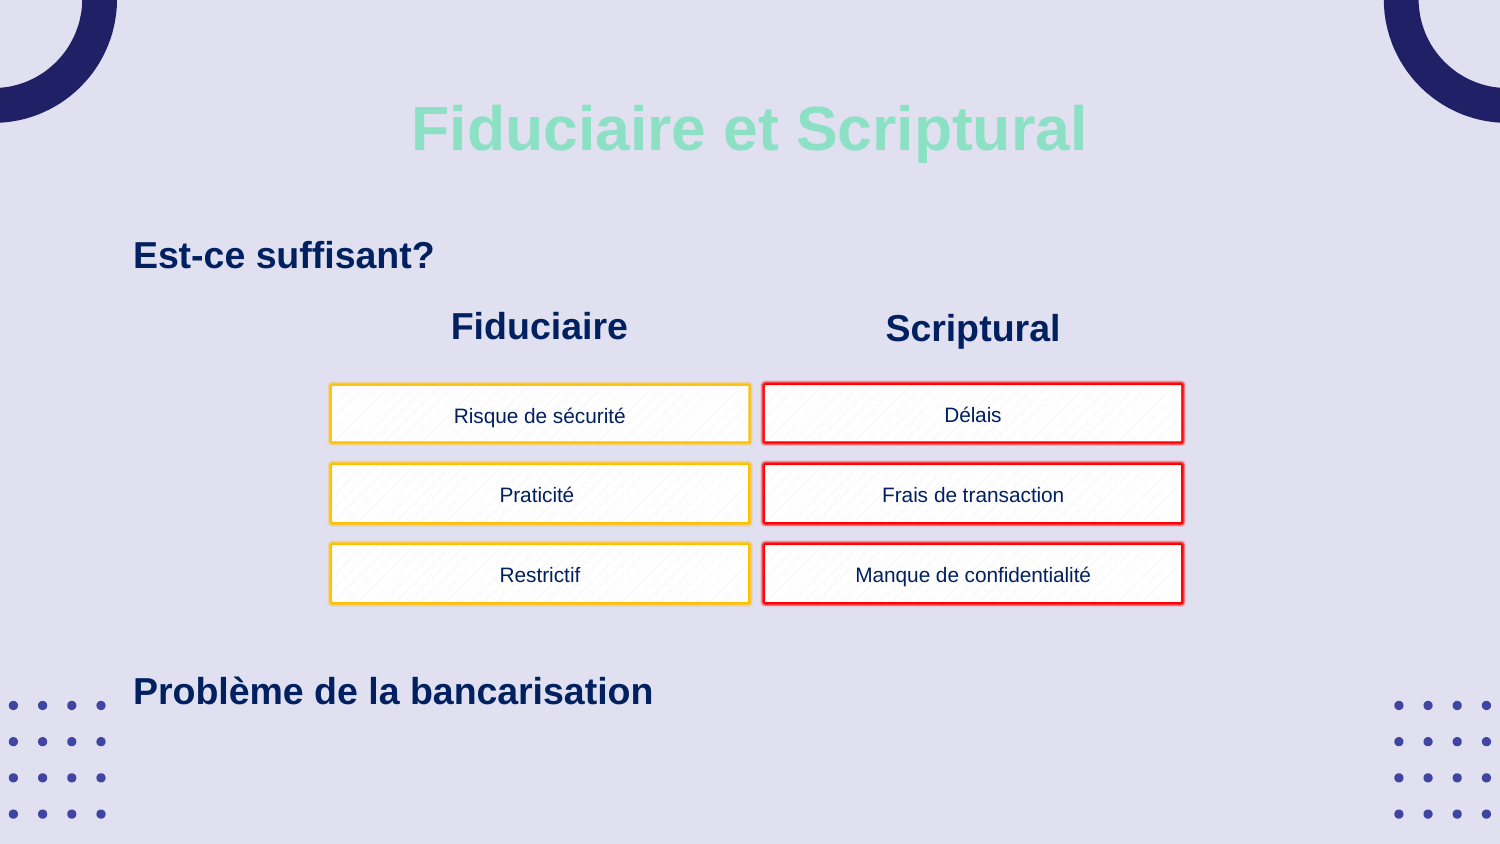

# Fiduciaire et Scriptural
Est-ce suffisant?
Fiduciaire
Scriptural
Délais

Risque de sécurité

Praticité

Frais de transaction
Restrictif
Manque de confidentialité
Problème de la bancarisation